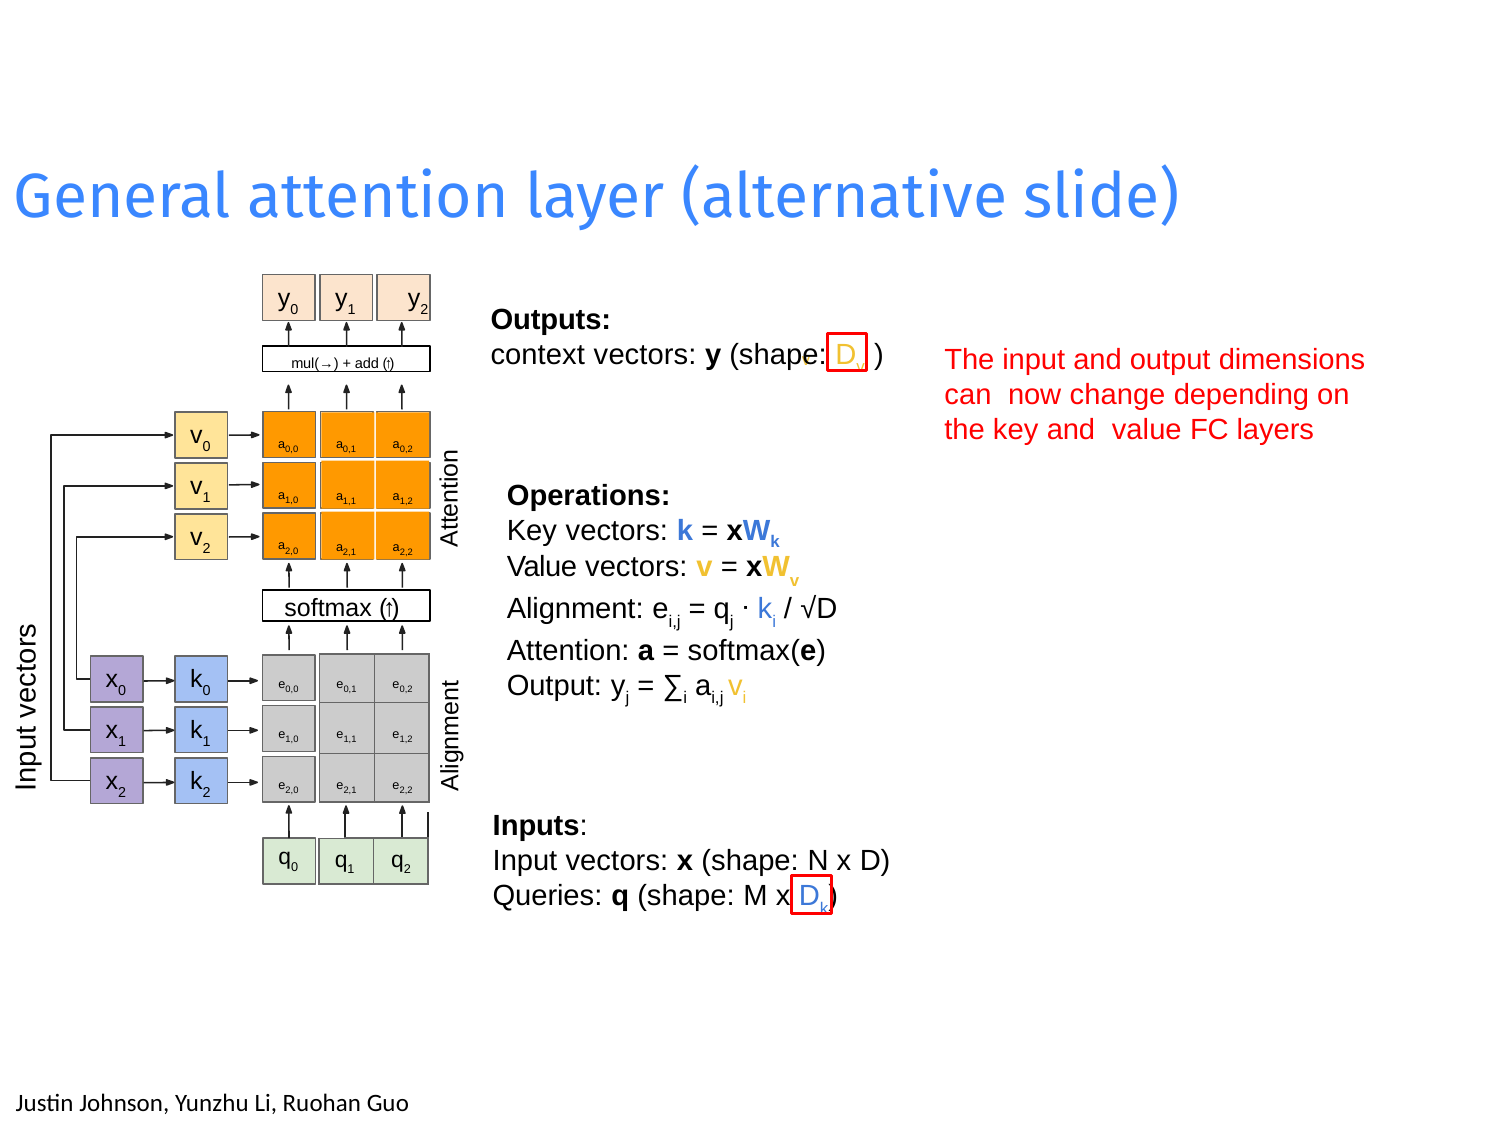

# General attention layer (alternative slide)

y0
y1	y2
Outputs:
context vectors: y (shape: Dv )

The input and output dimensions can  now change depending on the key and  value FC layers
mul(→) + add (↑)
v

v0
a0,1
a0,2
a0,0

Attention

a1,1

a1,2

v1
Operations:
Key vectors: k = xWk
a1,0

a2,1

a2,2

v2
a2,0
Value vectors: v = xWv  Alignment: ei,j = qj ᐧ ki / √D  Attention: a = softmax(e)  Output: yj = ∑i ai,j vi

softmax (↑)
Input vectors

| e0,0 | e0,1 | e0,2 |
| --- | --- | --- |
| e1,0 | e1,1 | e1,2 |
| e2,0 | e2,1 | e2,2 |

x0
k0
Alignment

x1
k1
x2
k2

Inputs:
Input vectors: x (shape: N x D)  Queries: q (shape: M x Dk)
|  |  |  |  |
| --- | --- | --- | --- |
| q1 |  | q2 |  |
q0

Fei-Fei Li, Yunzhu Li, Ruohan Gao
Justin Johnson, Yunzhu Li, Ruohan Guo
52
May 02, 2023
Lecture 9 -